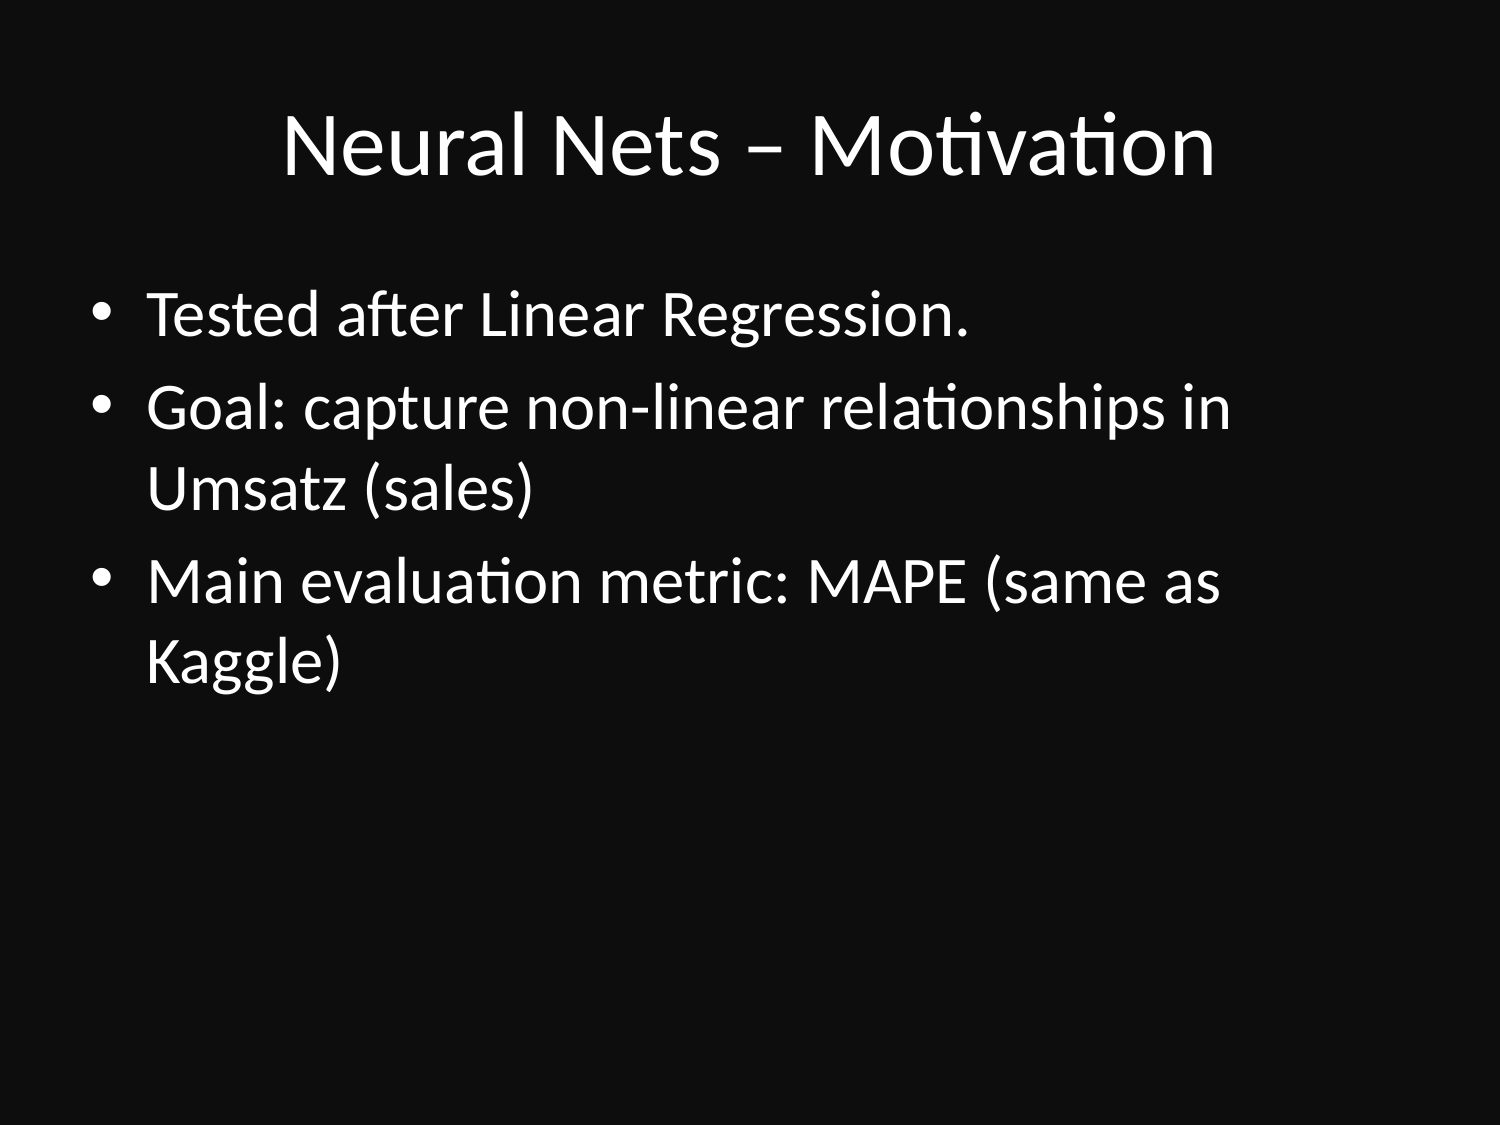

# Neural Nets – Motivation
Tested after Linear Regression.
Goal: capture non-linear relationships in Umsatz (sales)
Main evaluation metric: MAPE (same as Kaggle)